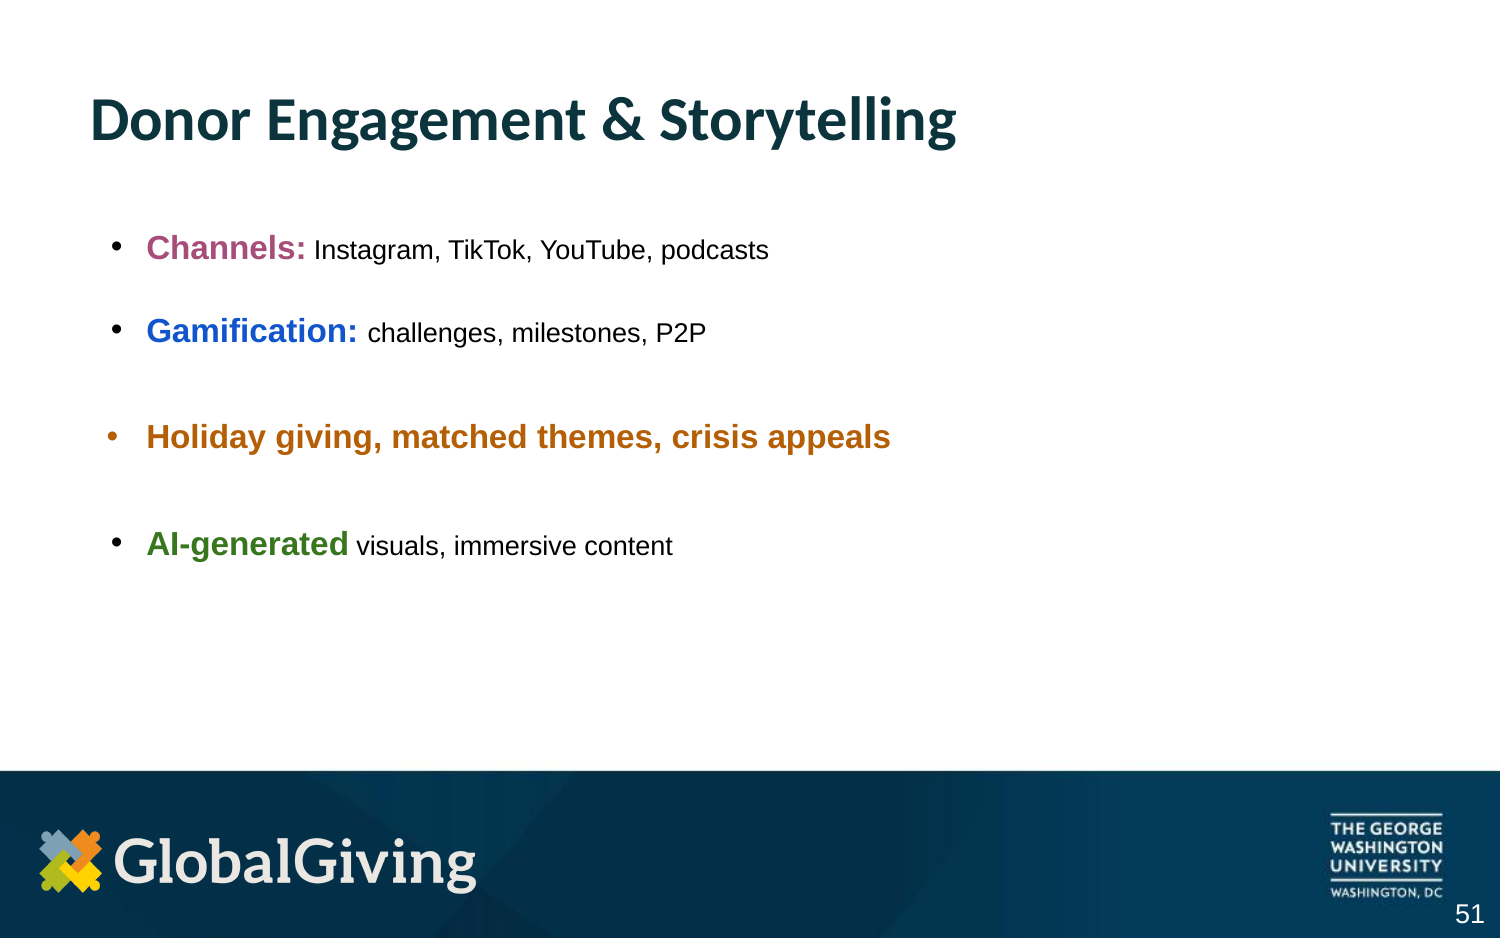

# Donor Engagement & Storytelling
Channels: Instagram, TikTok, YouTube, podcasts

Gamification: challenges, milestones, P2P

Holiday giving, matched themes, crisis appeals

AI-generated visuals, immersive content
51